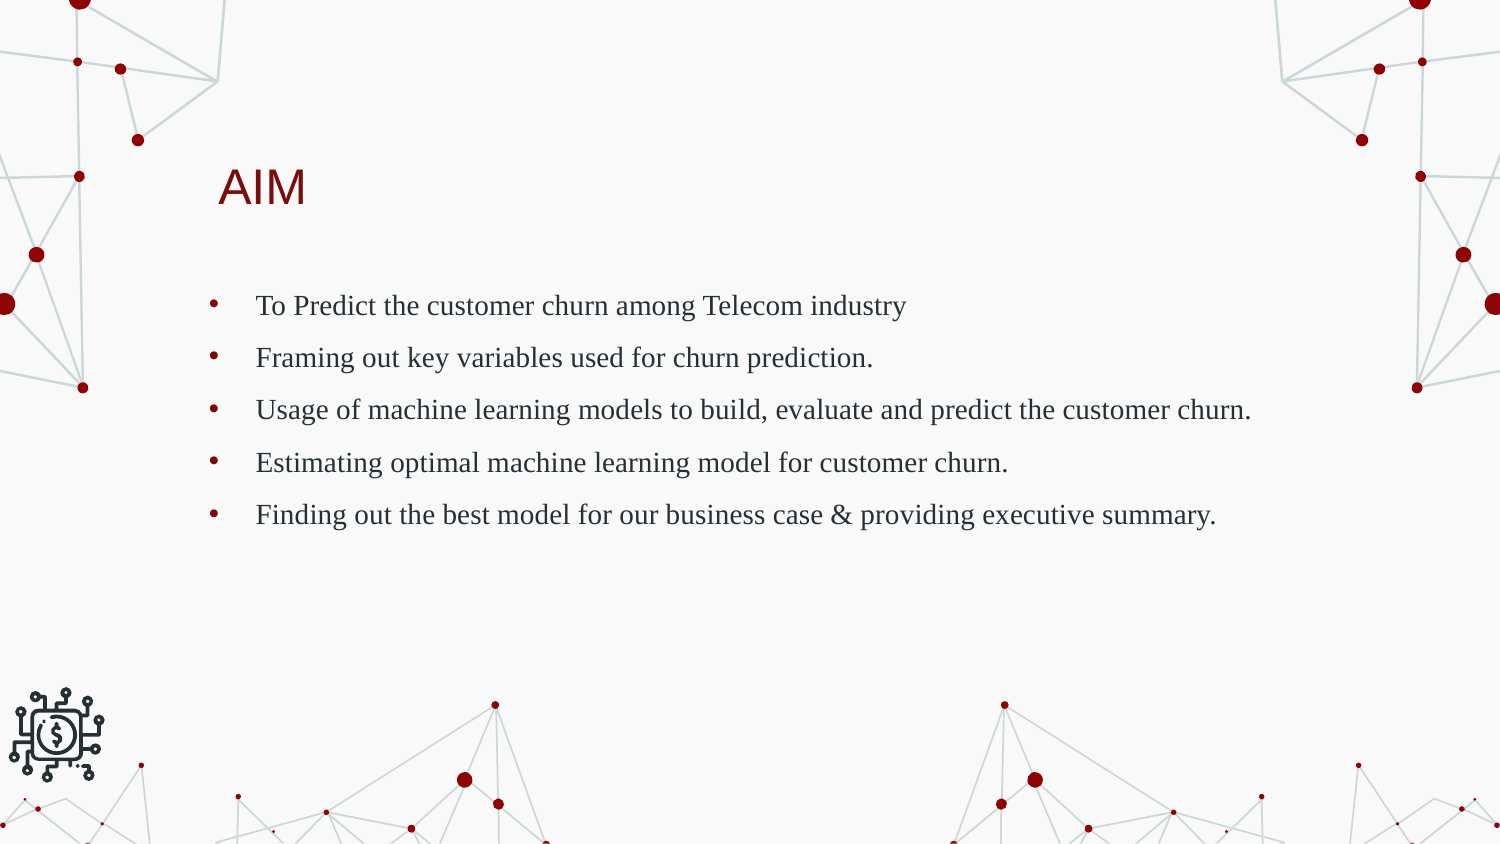

# AIM
To Predict the customer churn among Telecom industry
Framing out key variables used for churn prediction.
Usage of machine learning models to build, evaluate and predict the customer churn.
Estimating optimal machine learning model for customer churn.
Finding out the best model for our business case & providing executive summary.